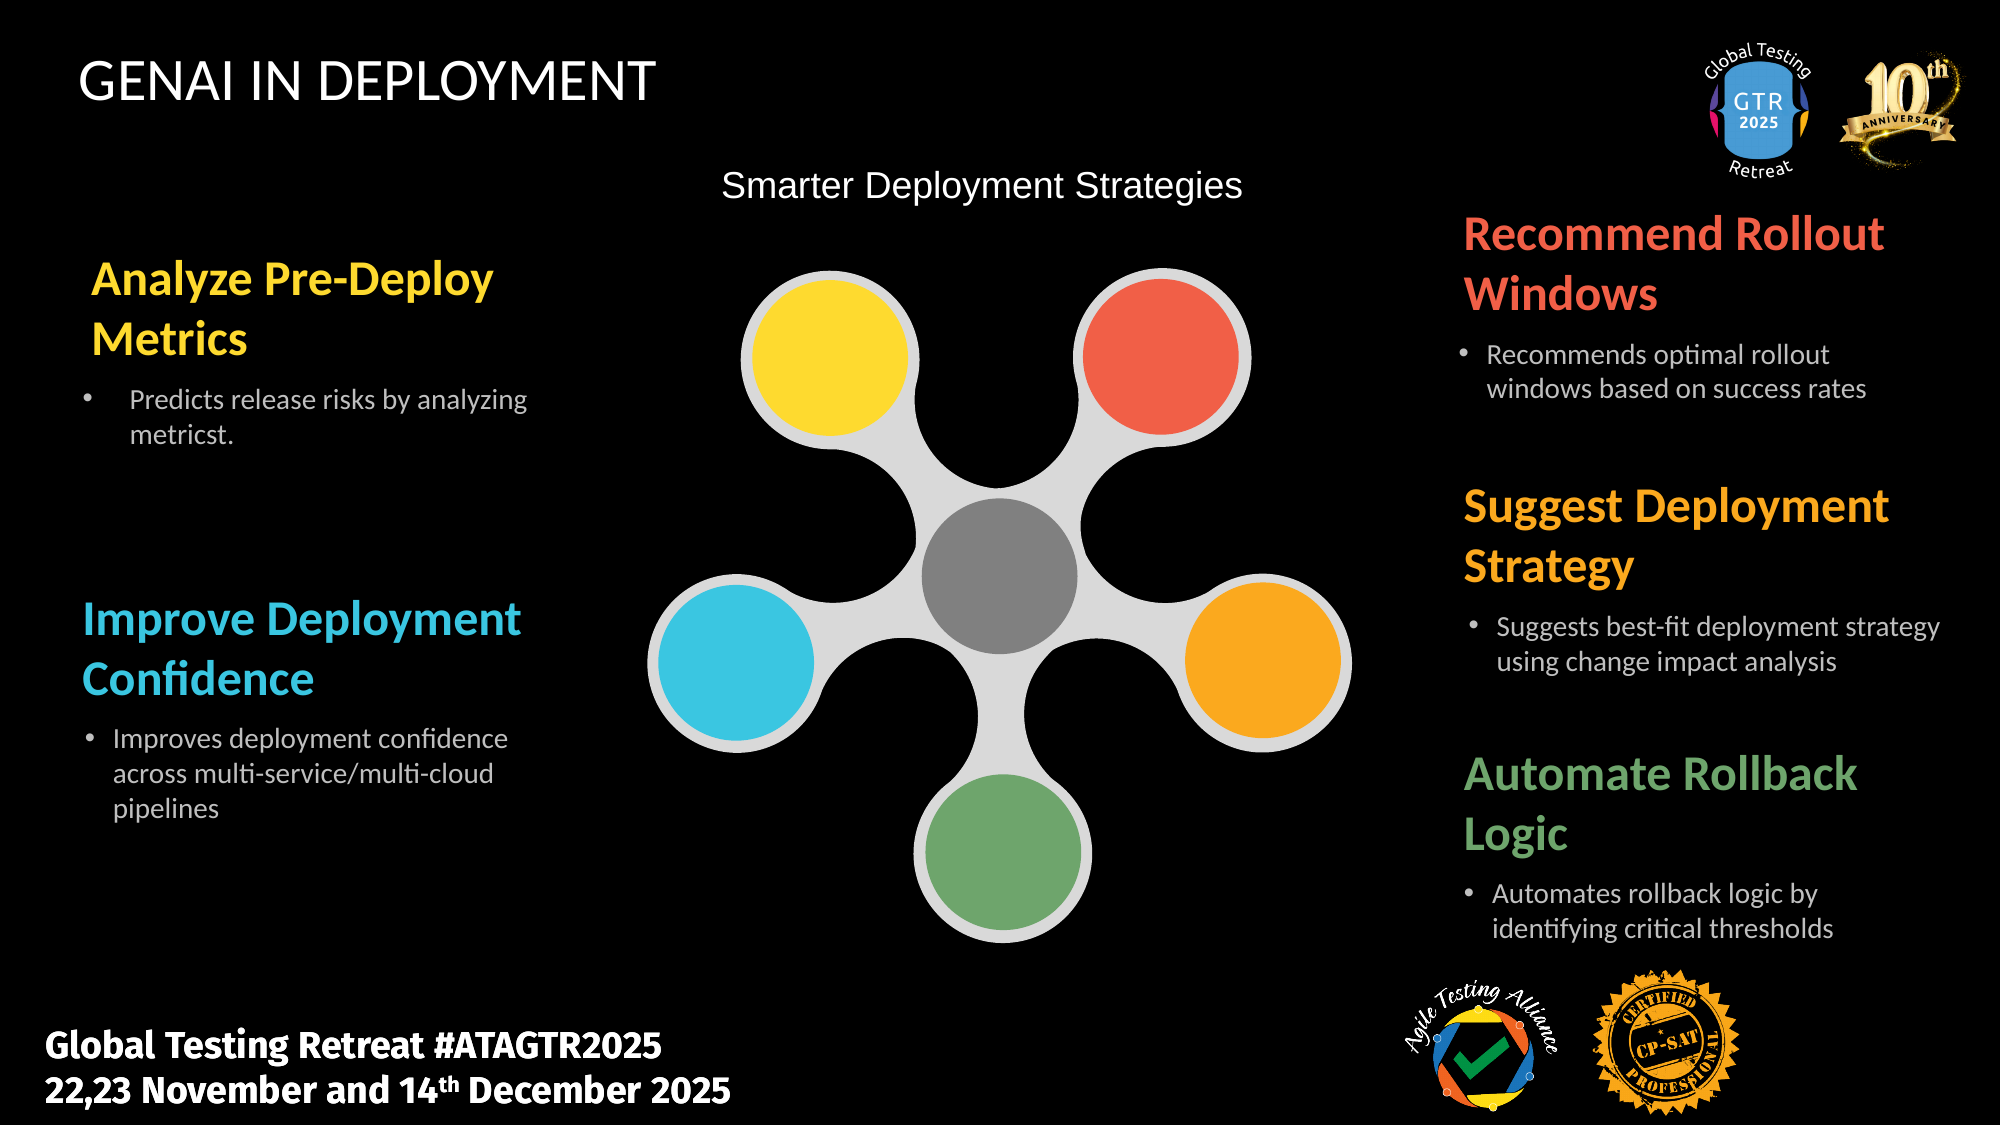

GenAI in Deployment
Smarter Deployment Strategies
Recommend Rollout Windows
Recommends optimal rollout windows based on success rates
Analyze Pre-Deploy Metrics
Predicts release risks by analyzing metricst.

Suggest Deployment Strategy
Suggests best-fit deployment strategy using change impact analysis

Improve Deployment Confidence
Improves deployment confidence across multi-service/multi-cloud pipelines

Automate Rollback Logic
Automates rollback logic by identifying critical thresholds